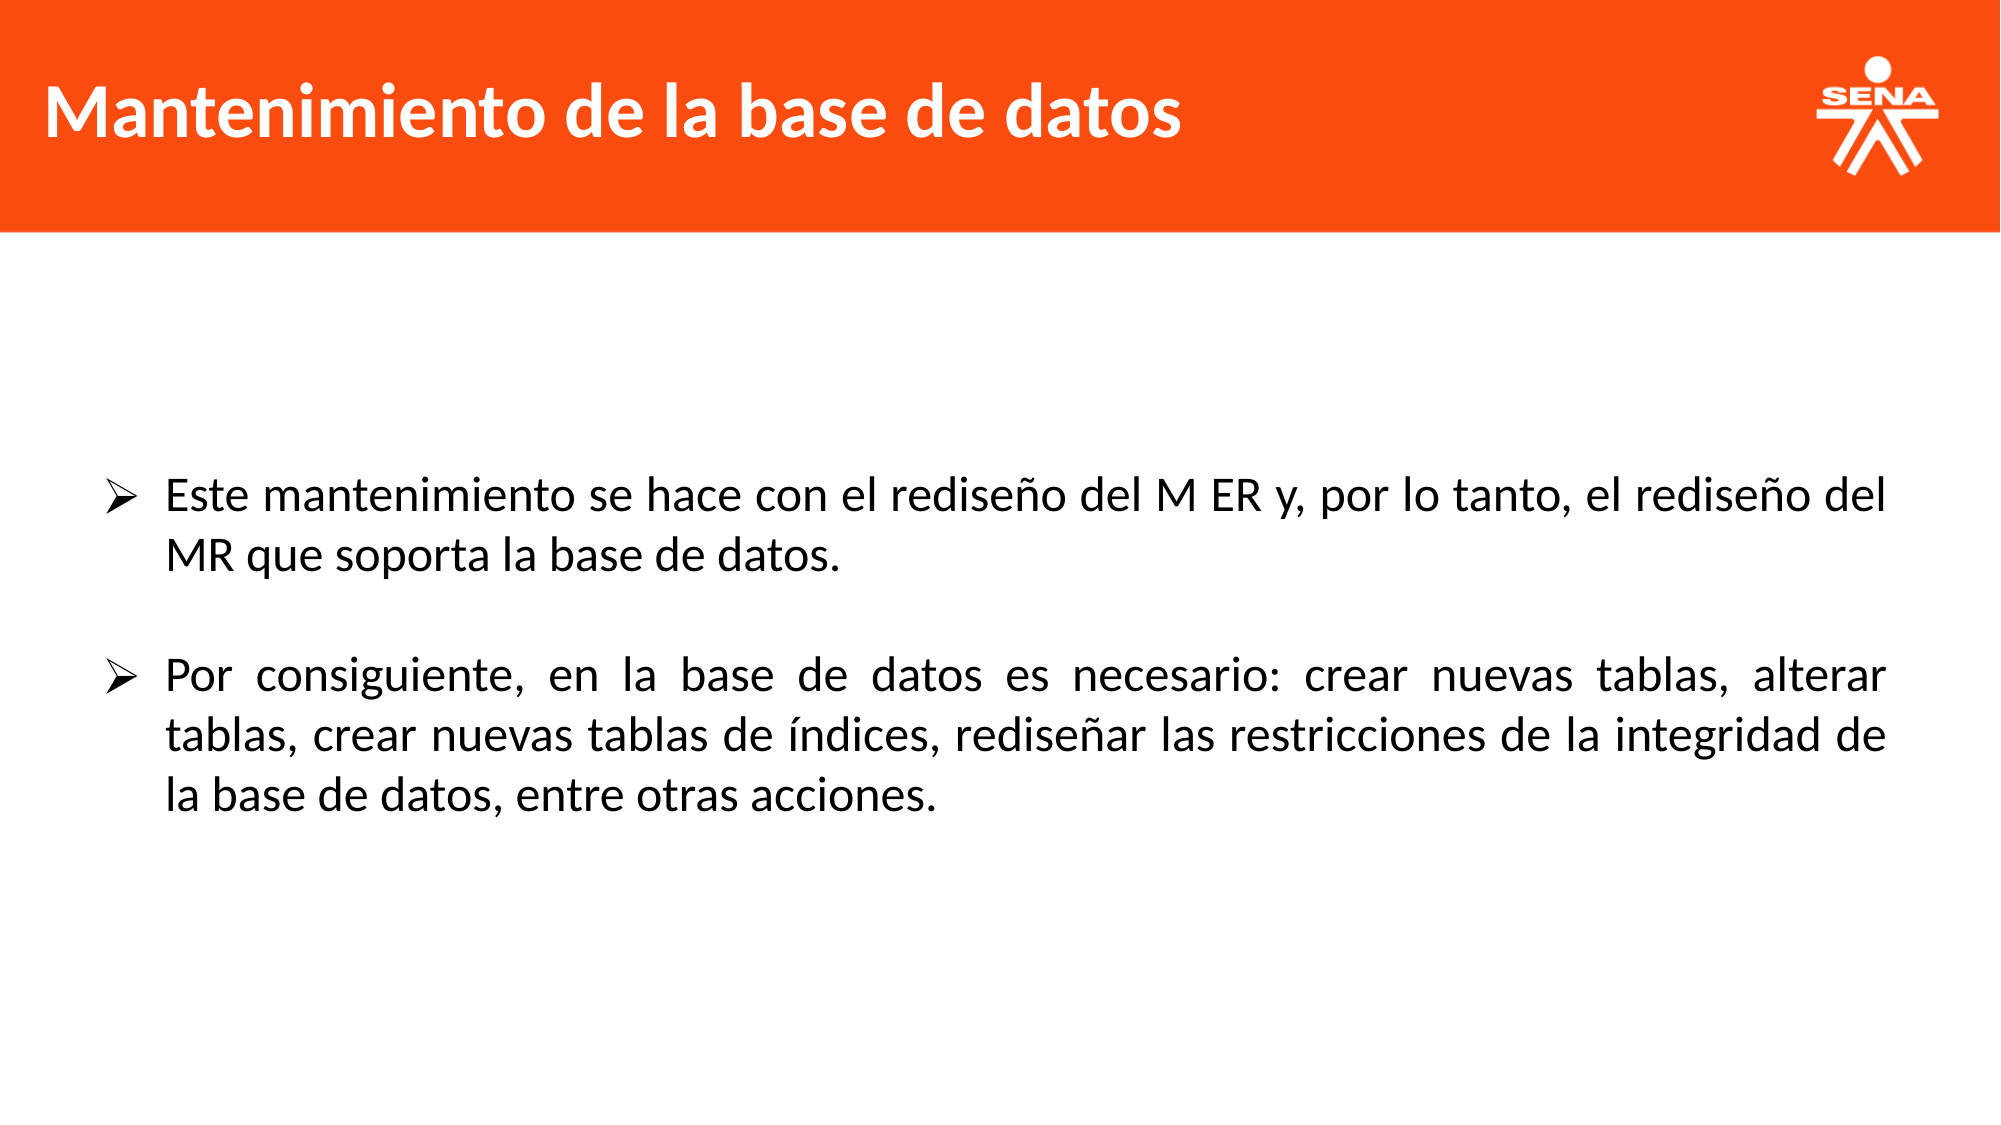

Mantenimiento de la base de datos
Este mantenimiento se hace con el rediseño del M ER y, por lo tanto, el rediseño del MR que soporta la base de datos.

Por consiguiente, en la base de datos es necesario: crear nuevas tablas, alterar tablas, crear nuevas tablas de índices, rediseñar las restricciones de la integridad de la base de datos, entre otras acciones.